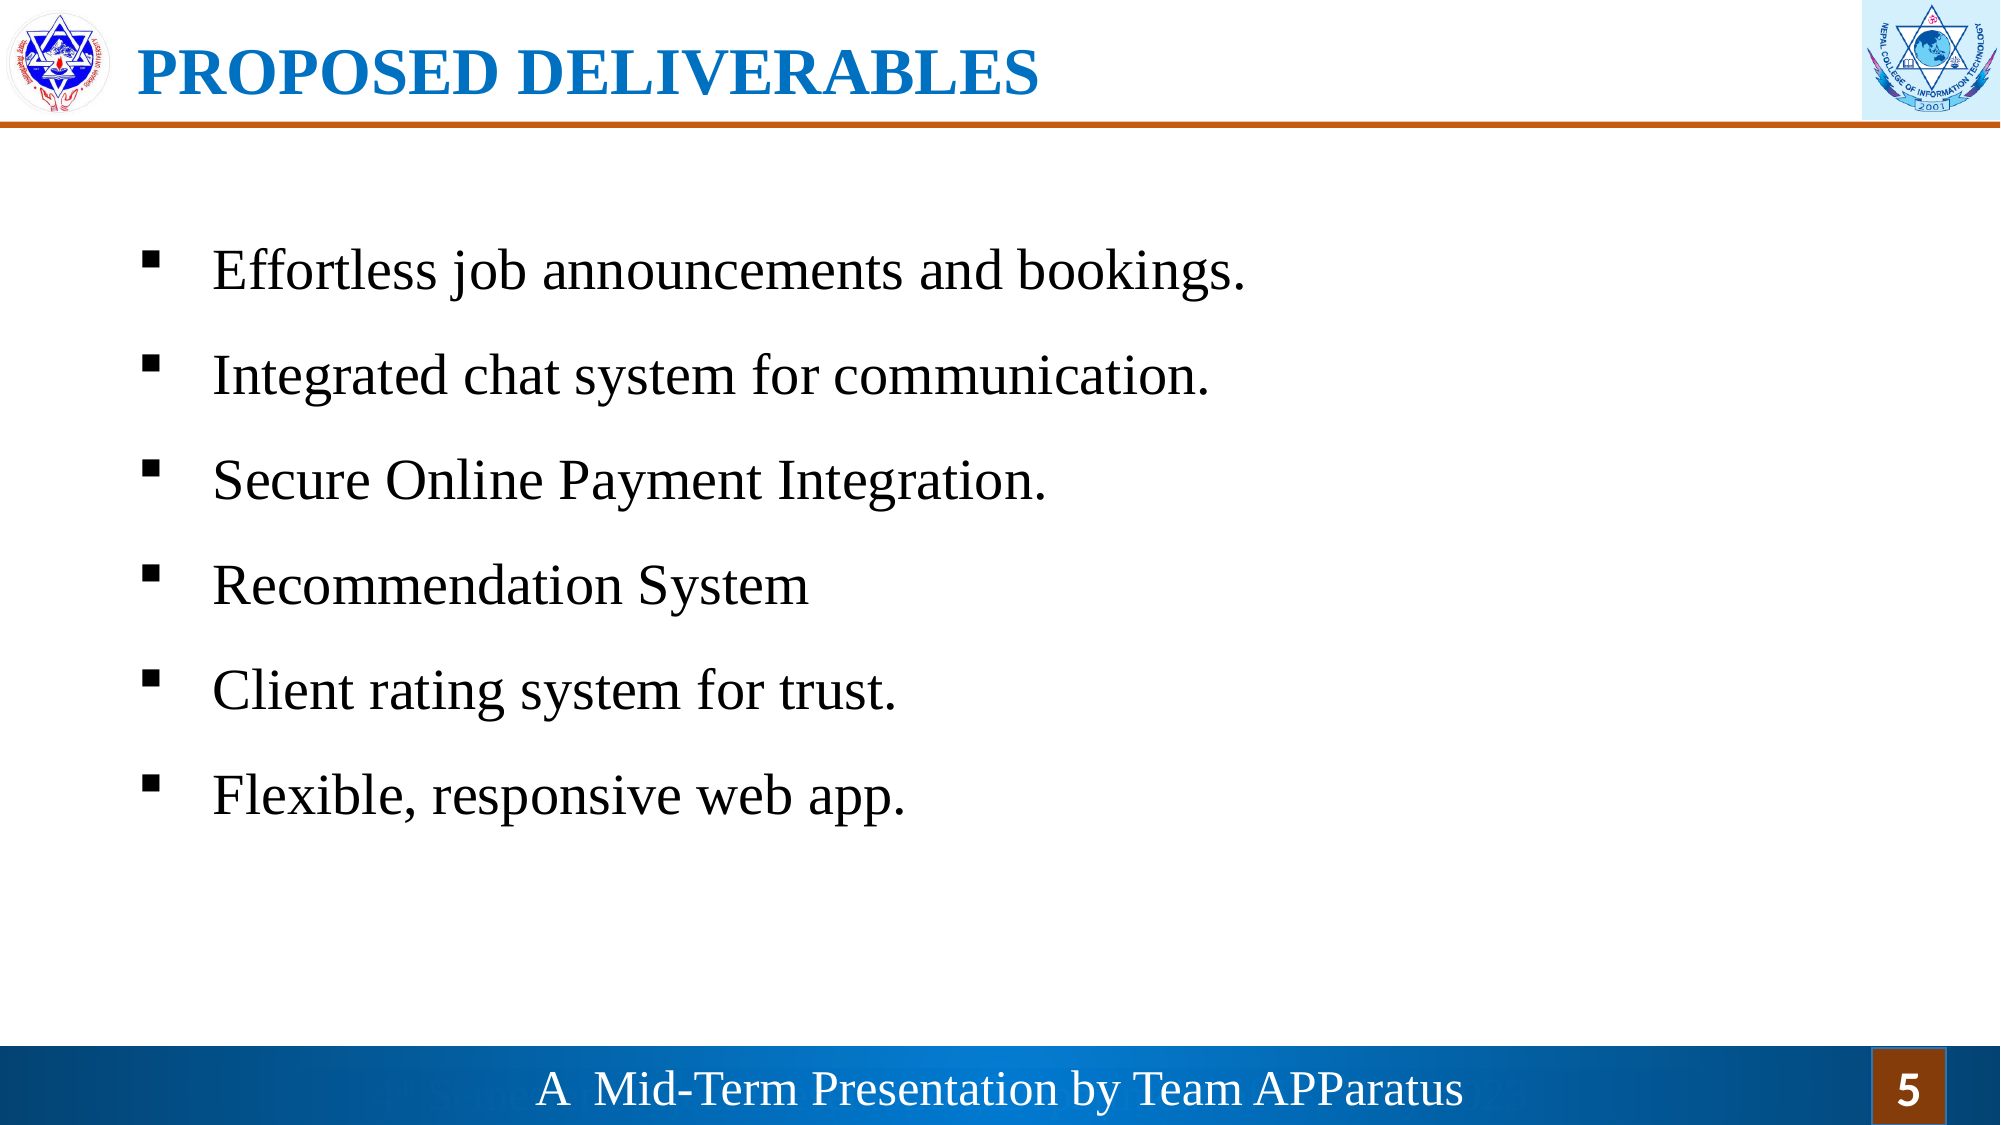

# PROPOSED DELIVERABLES
Effortless job announcements and bookings.
Integrated chat system for communication.
Secure Online Payment Integration.
Recommendation System
Client rating system for trust.
Flexible, responsive web app.

A  Mid-Term Presentation by Team APParatus
5